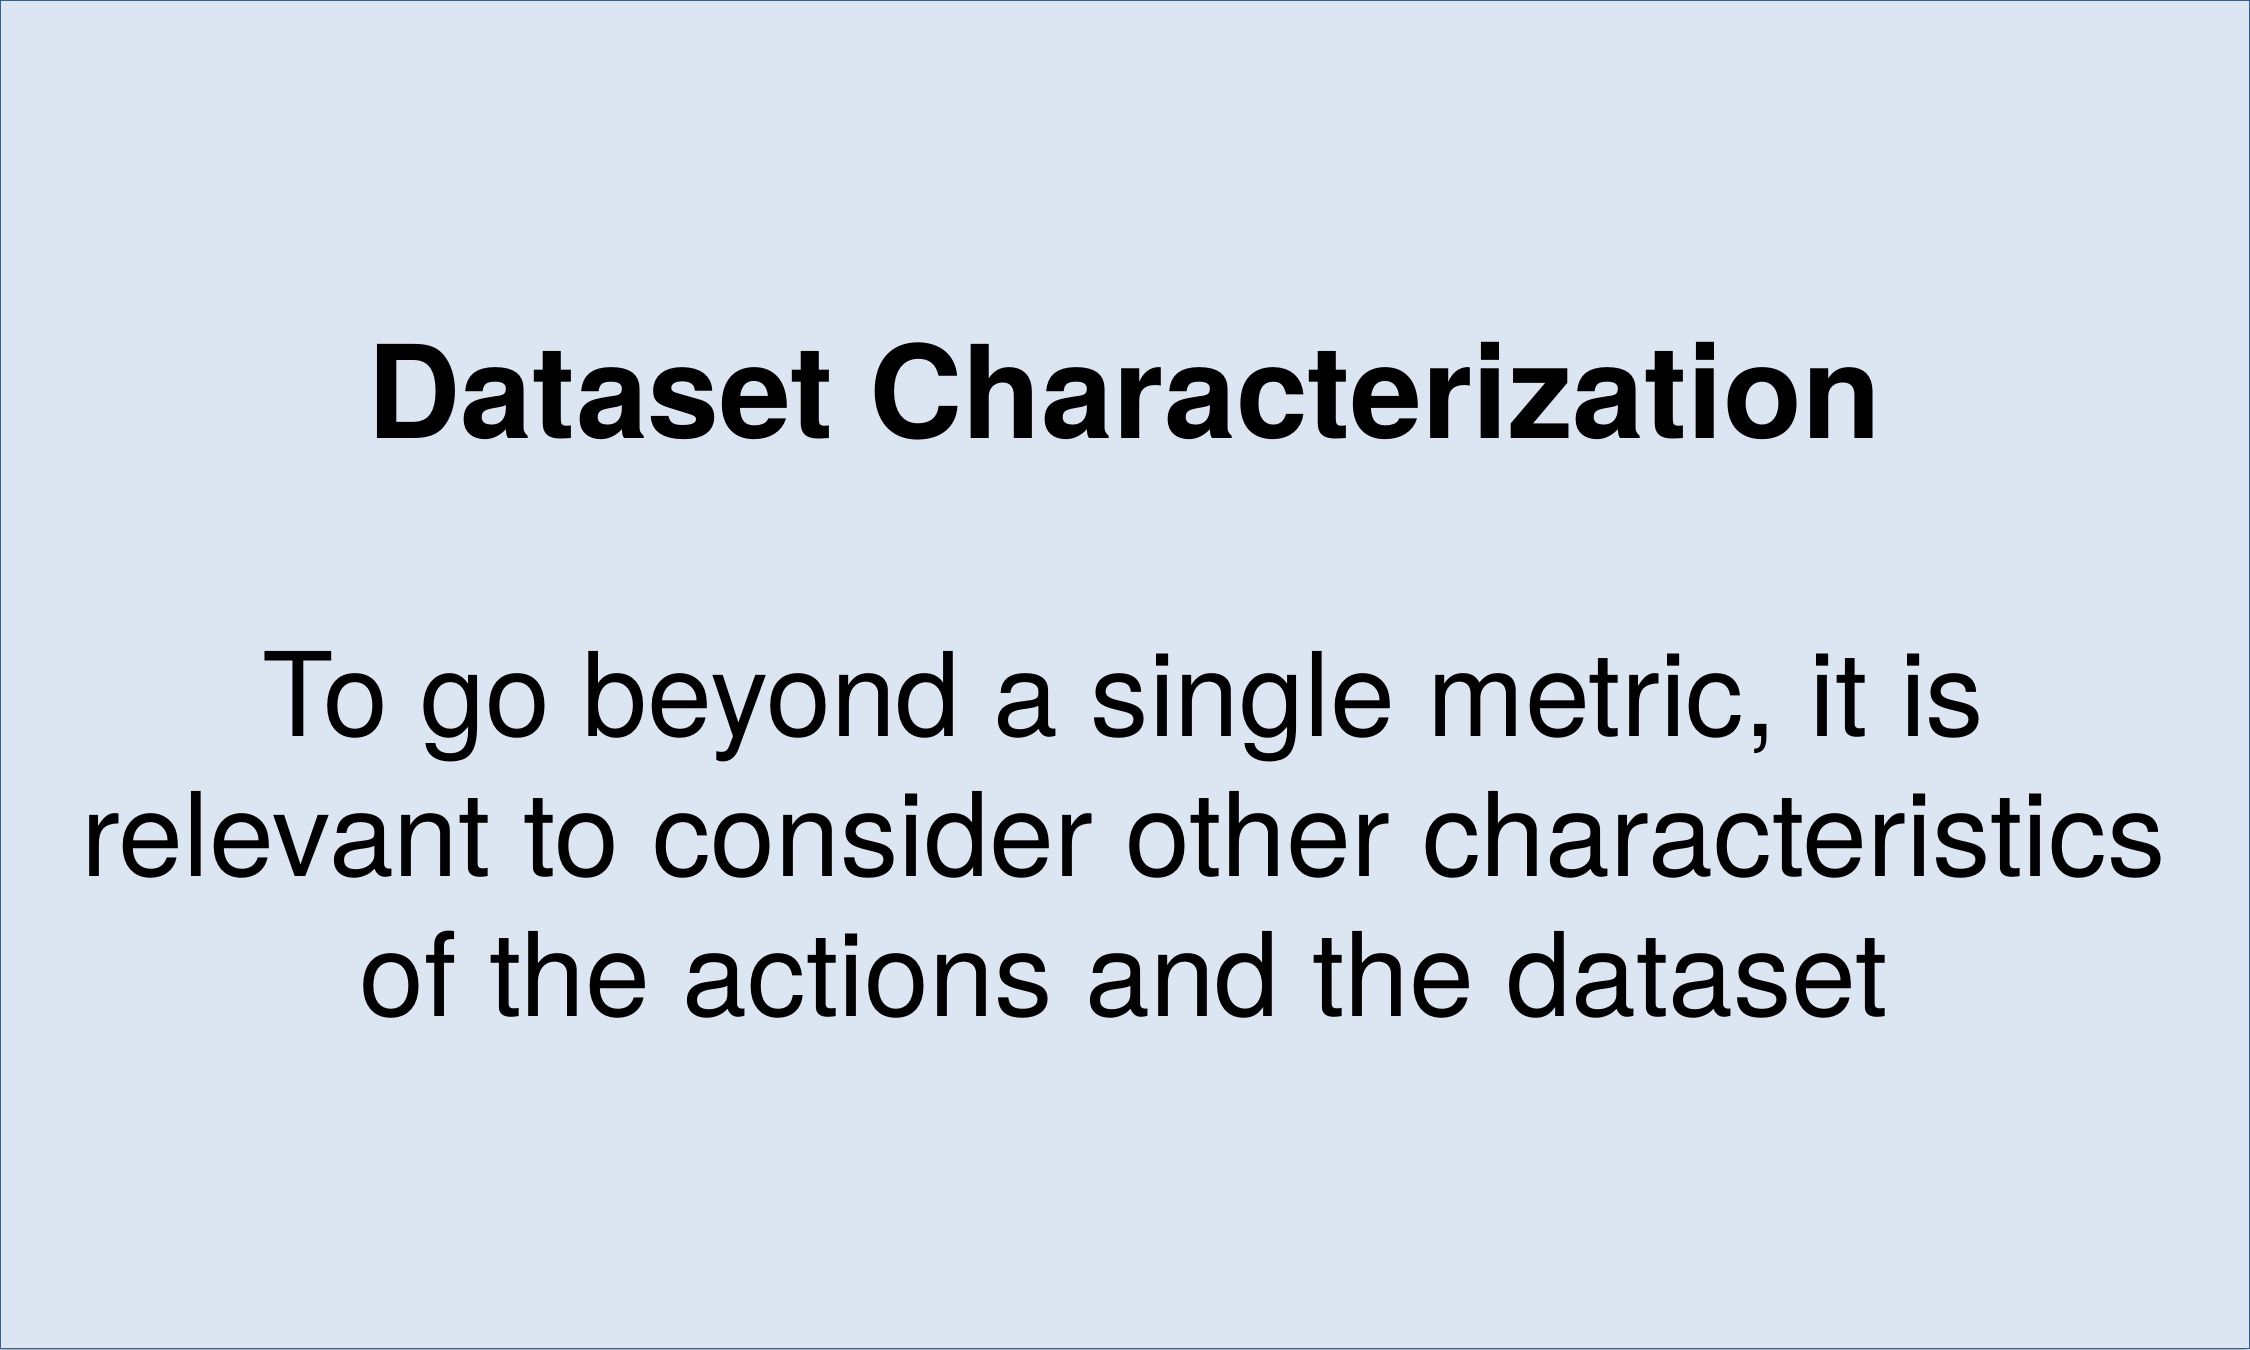

Dataset Characterization

To go beyond a single metric, it is relevant to consider other characteristics of the actions and the dataset